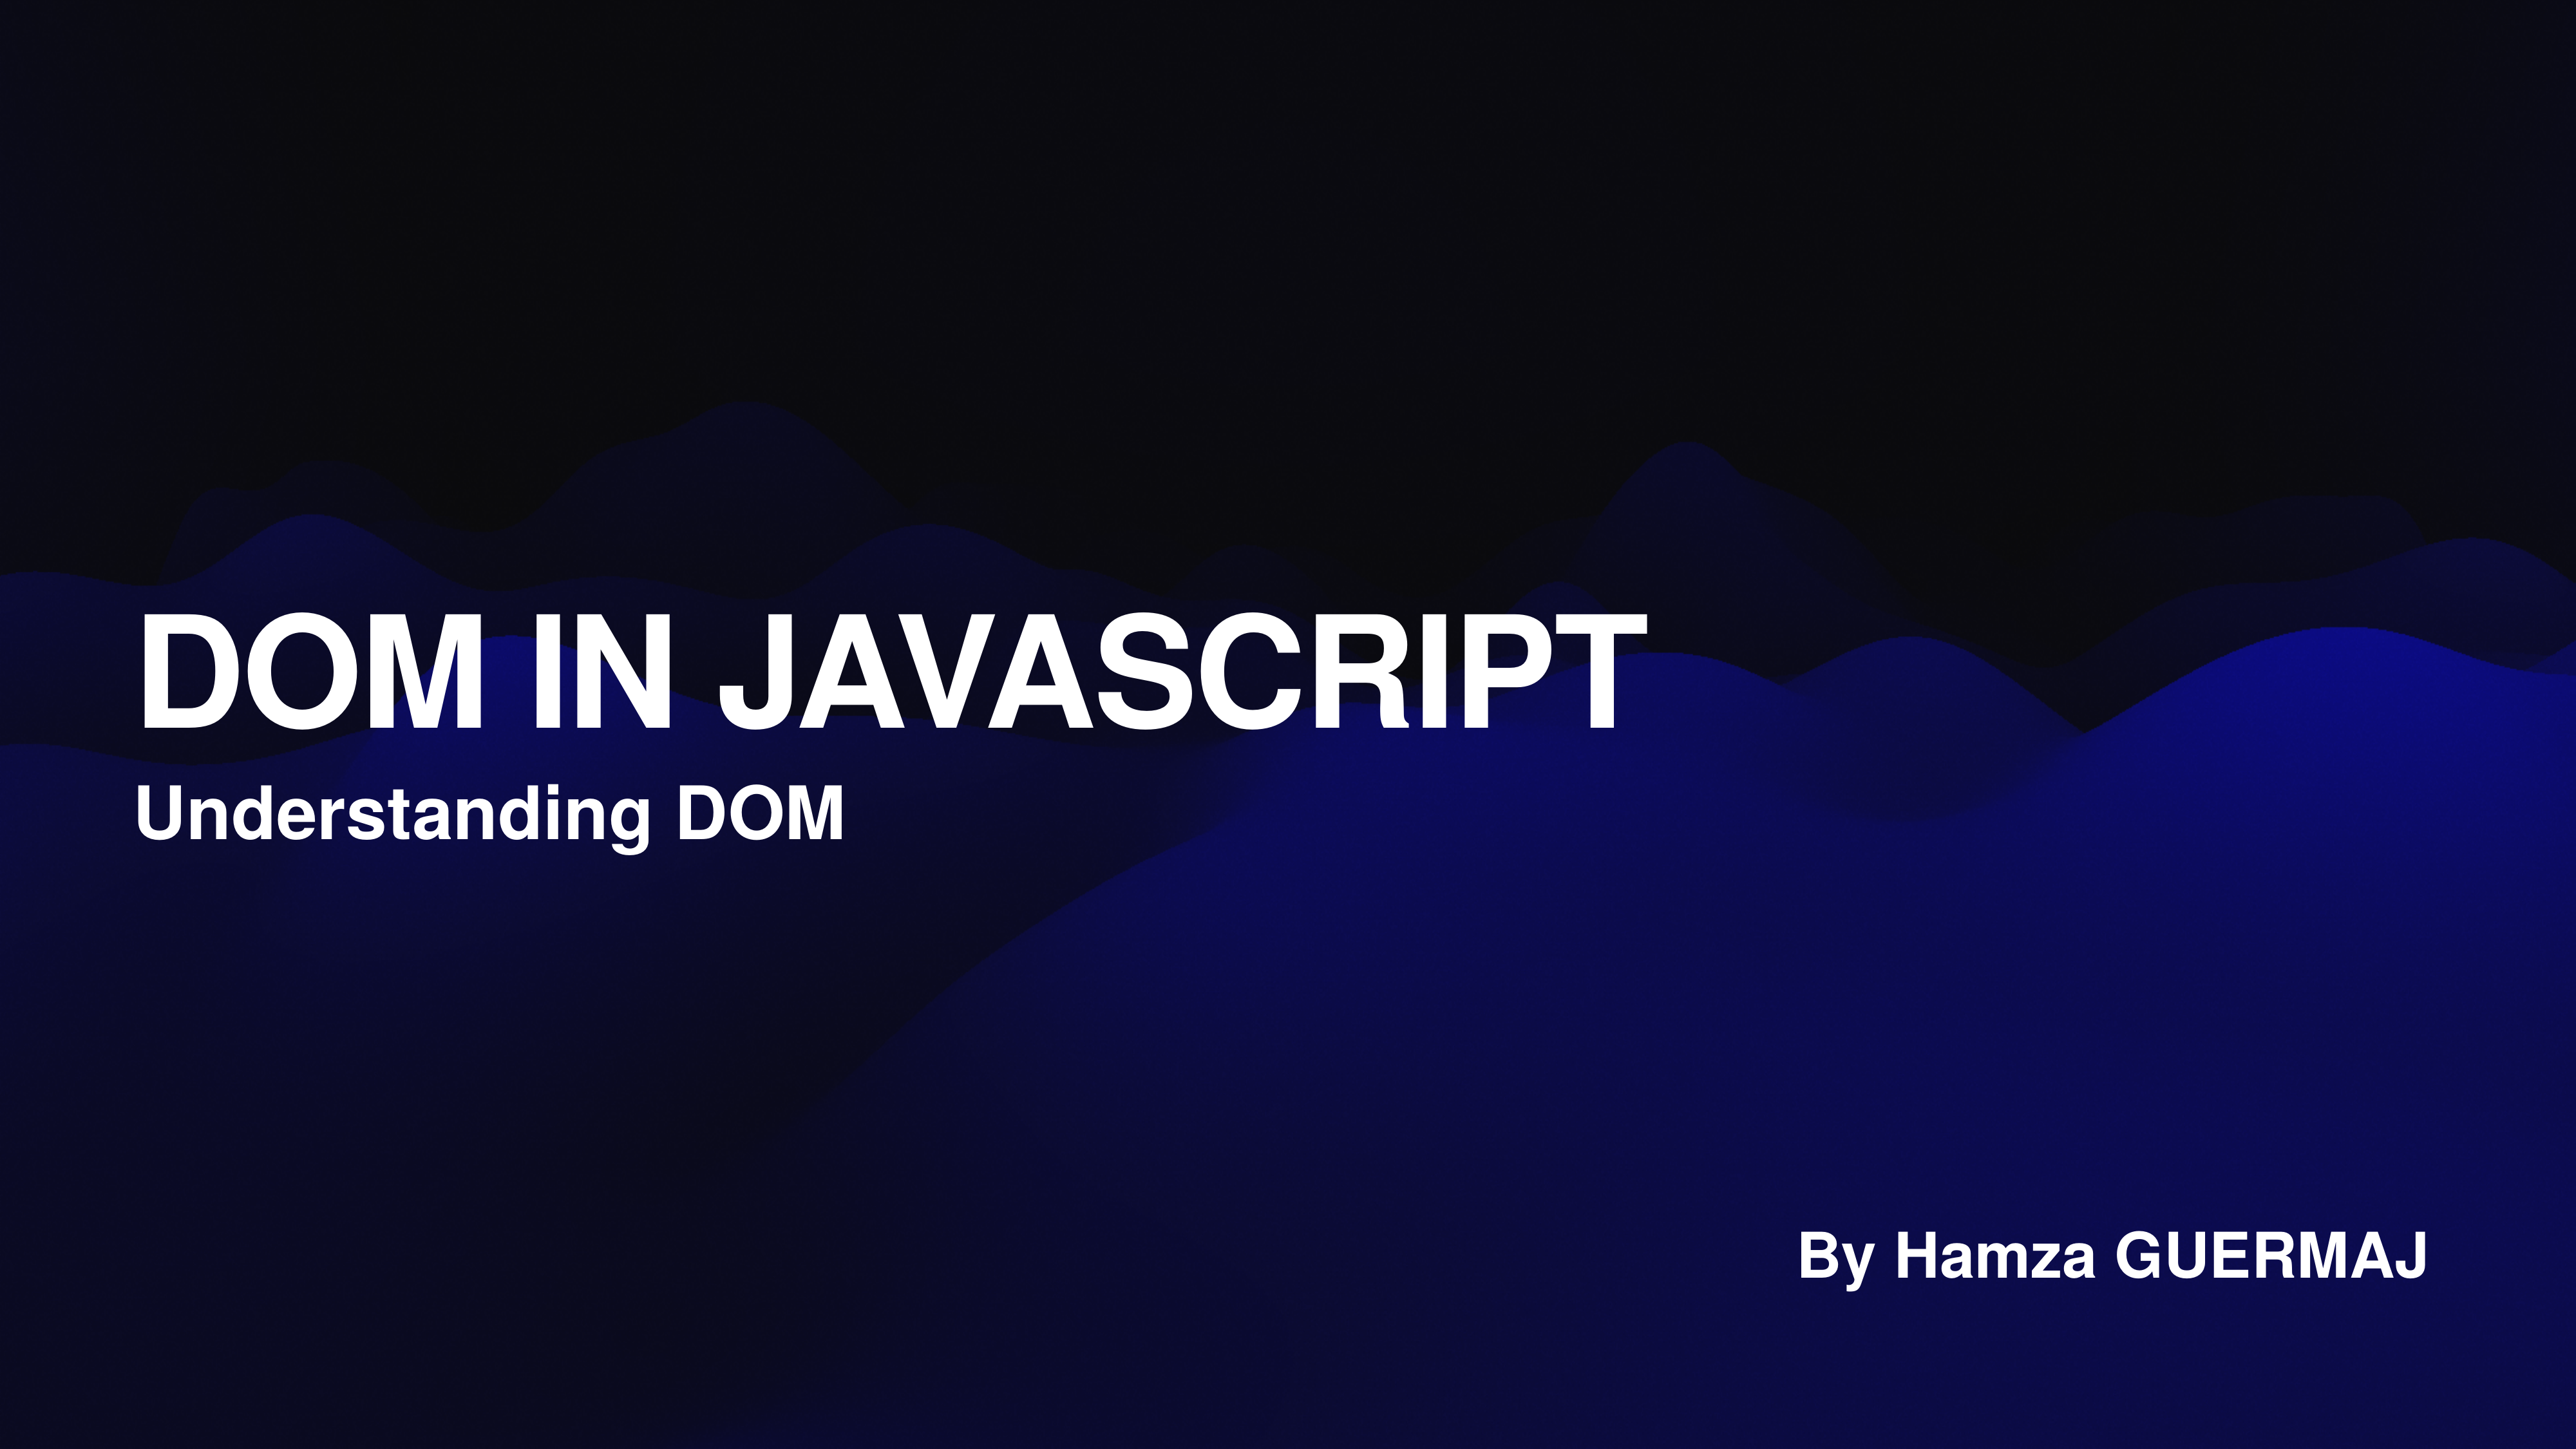

# DOM IN JAVASCRIPT
Understanding DOM
By Hamza GUERMAJ